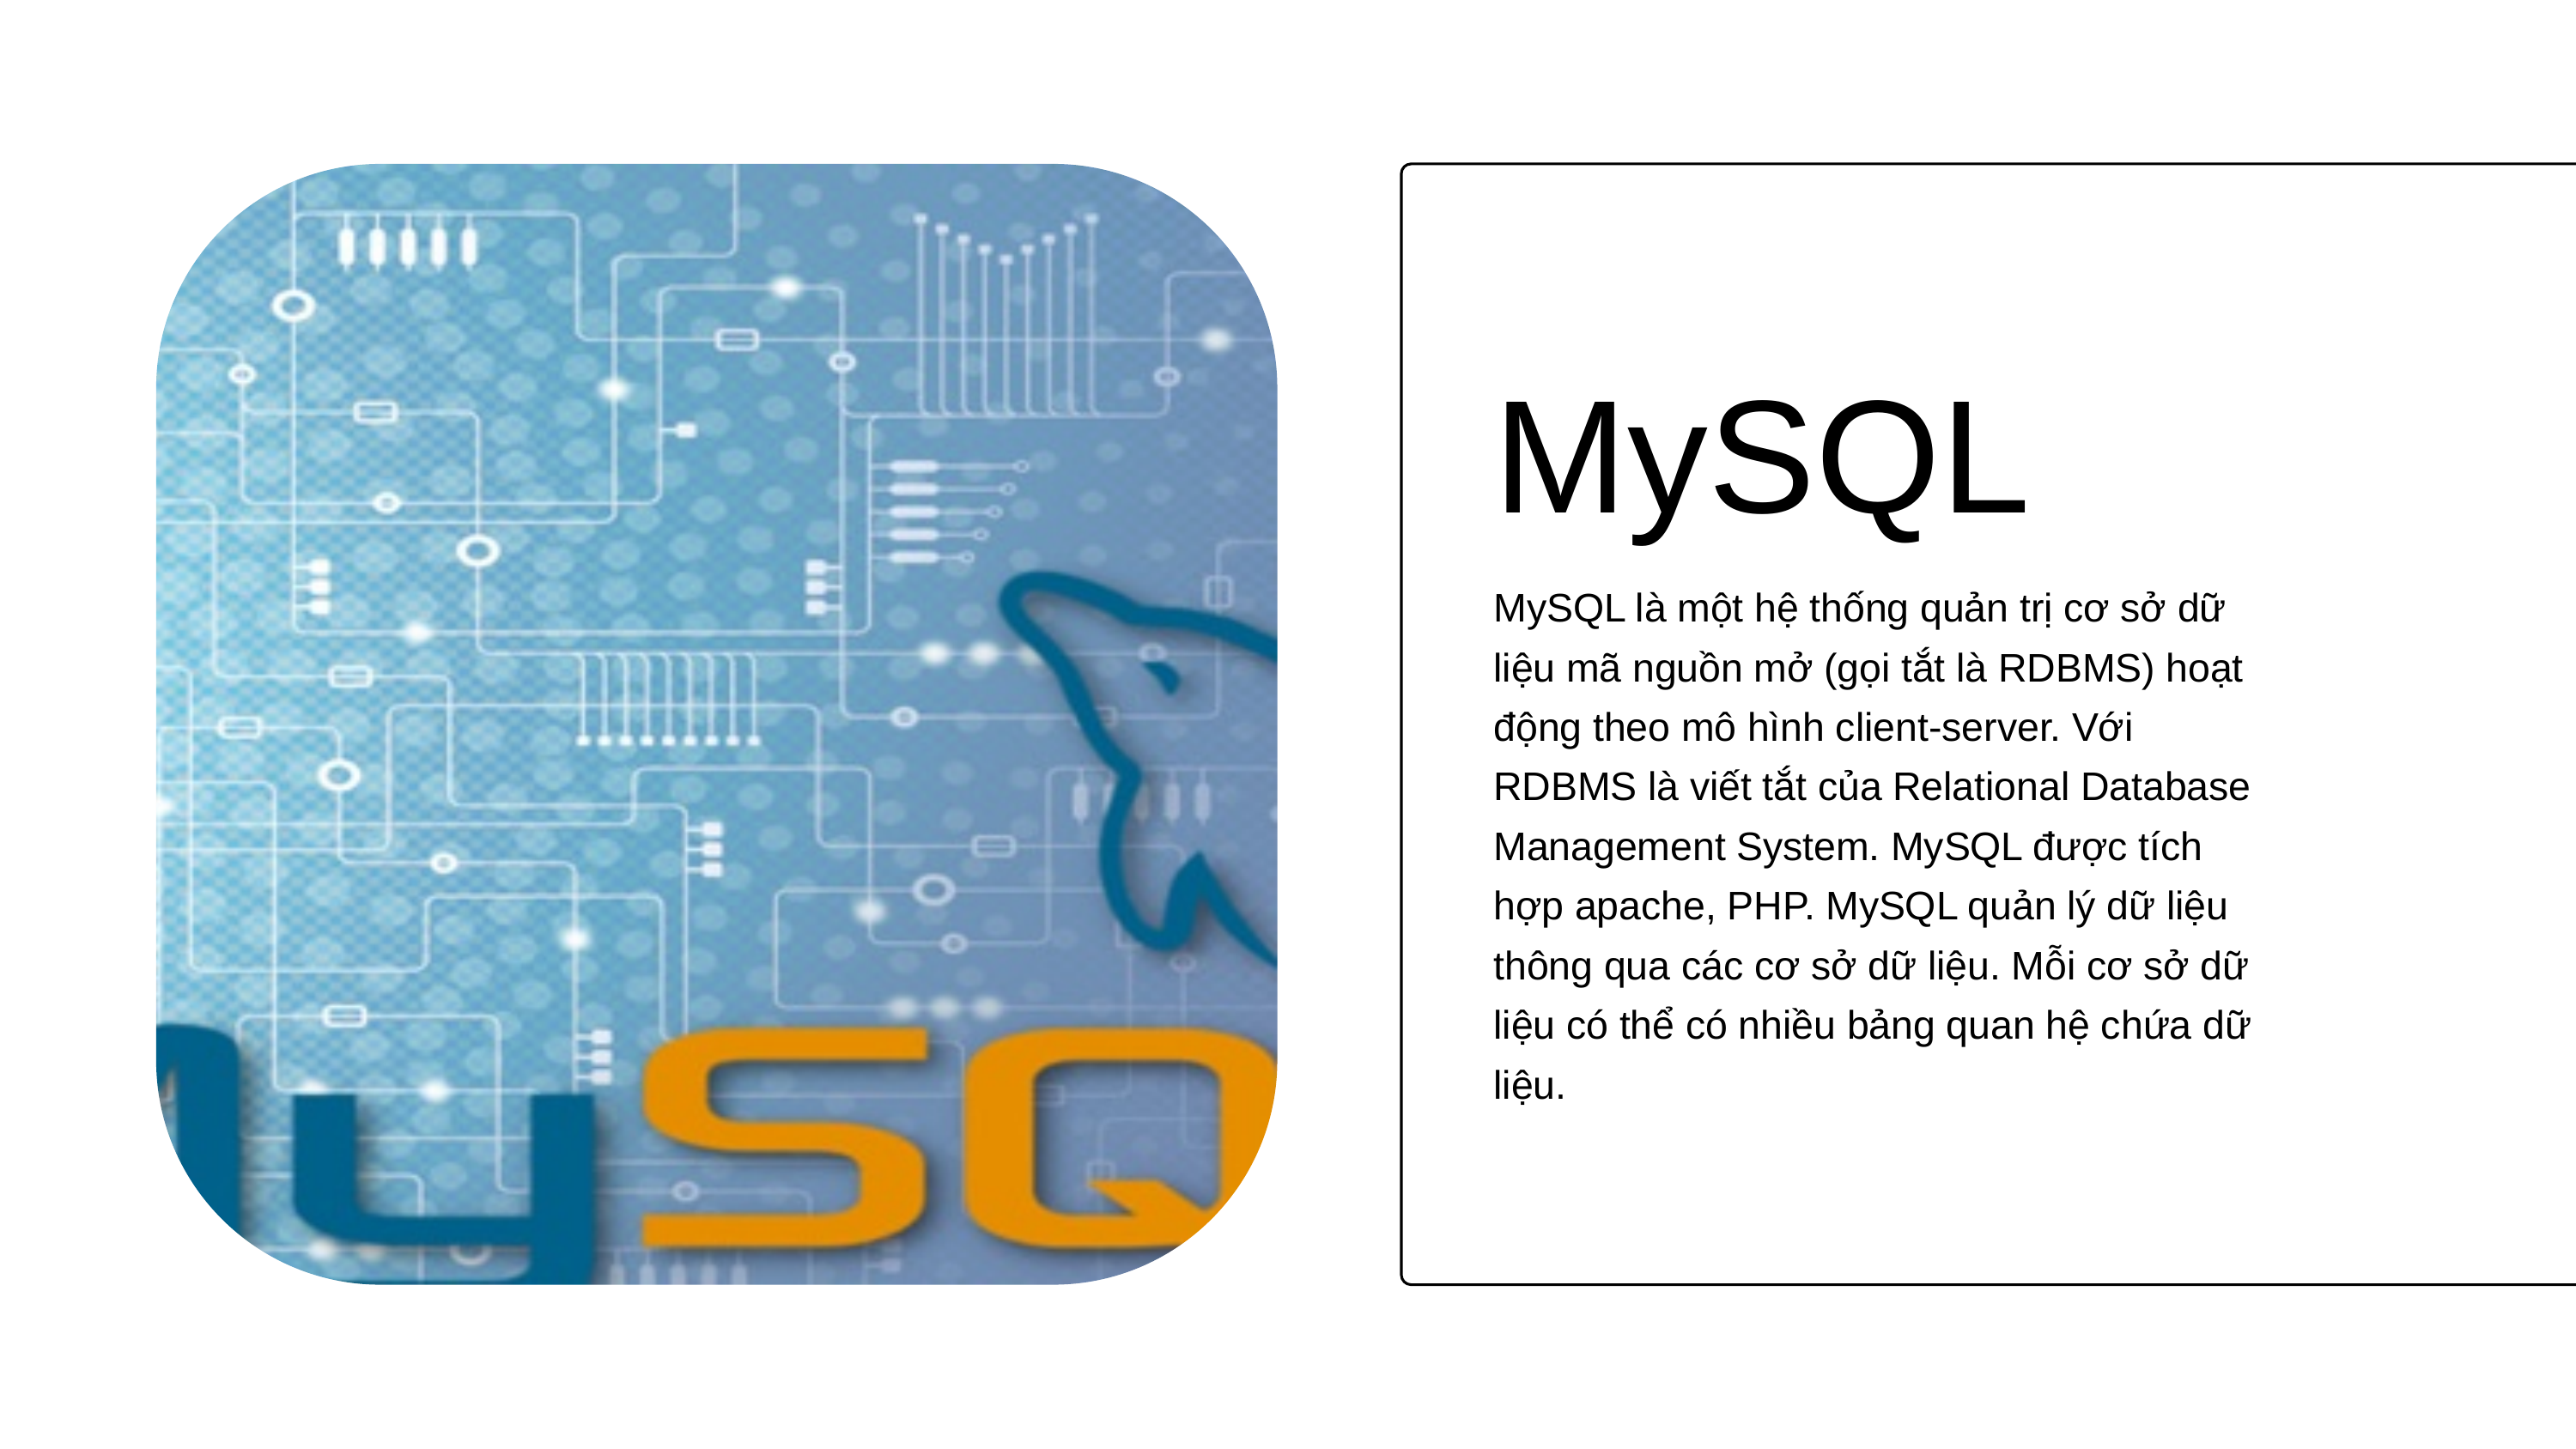

MySQL
MySQL là một hệ thống quản trị cơ sở dữ liệu mã nguồn mở (gọi tắt là RDBMS) hoạt động theo mô hình client-server. Với RDBMS là viết tắt của Relational Database Management System. MySQL được tích hợp apache, PHP. MySQL quản lý dữ liệu thông qua các cơ sở dữ liệu. Mỗi cơ sở dữ liệu có thể có nhiều bảng quan hệ chứa dữ liệu.